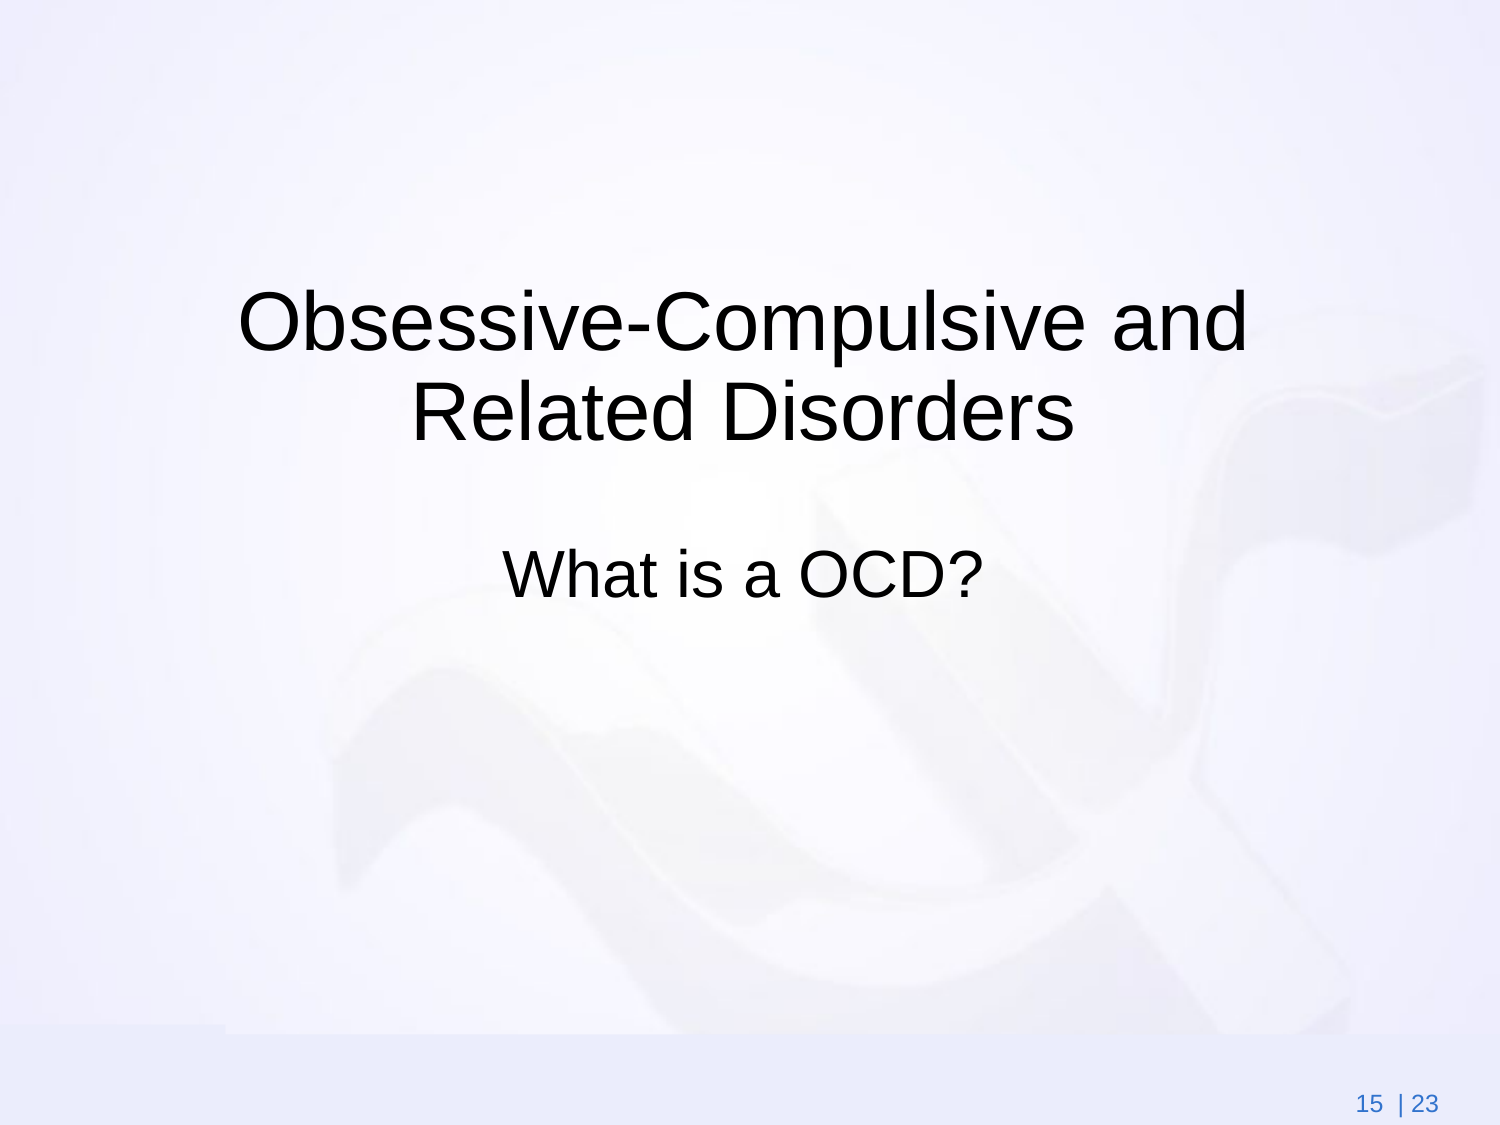

Obsessive-Compulsive and Related Disorders
What is a OCD?